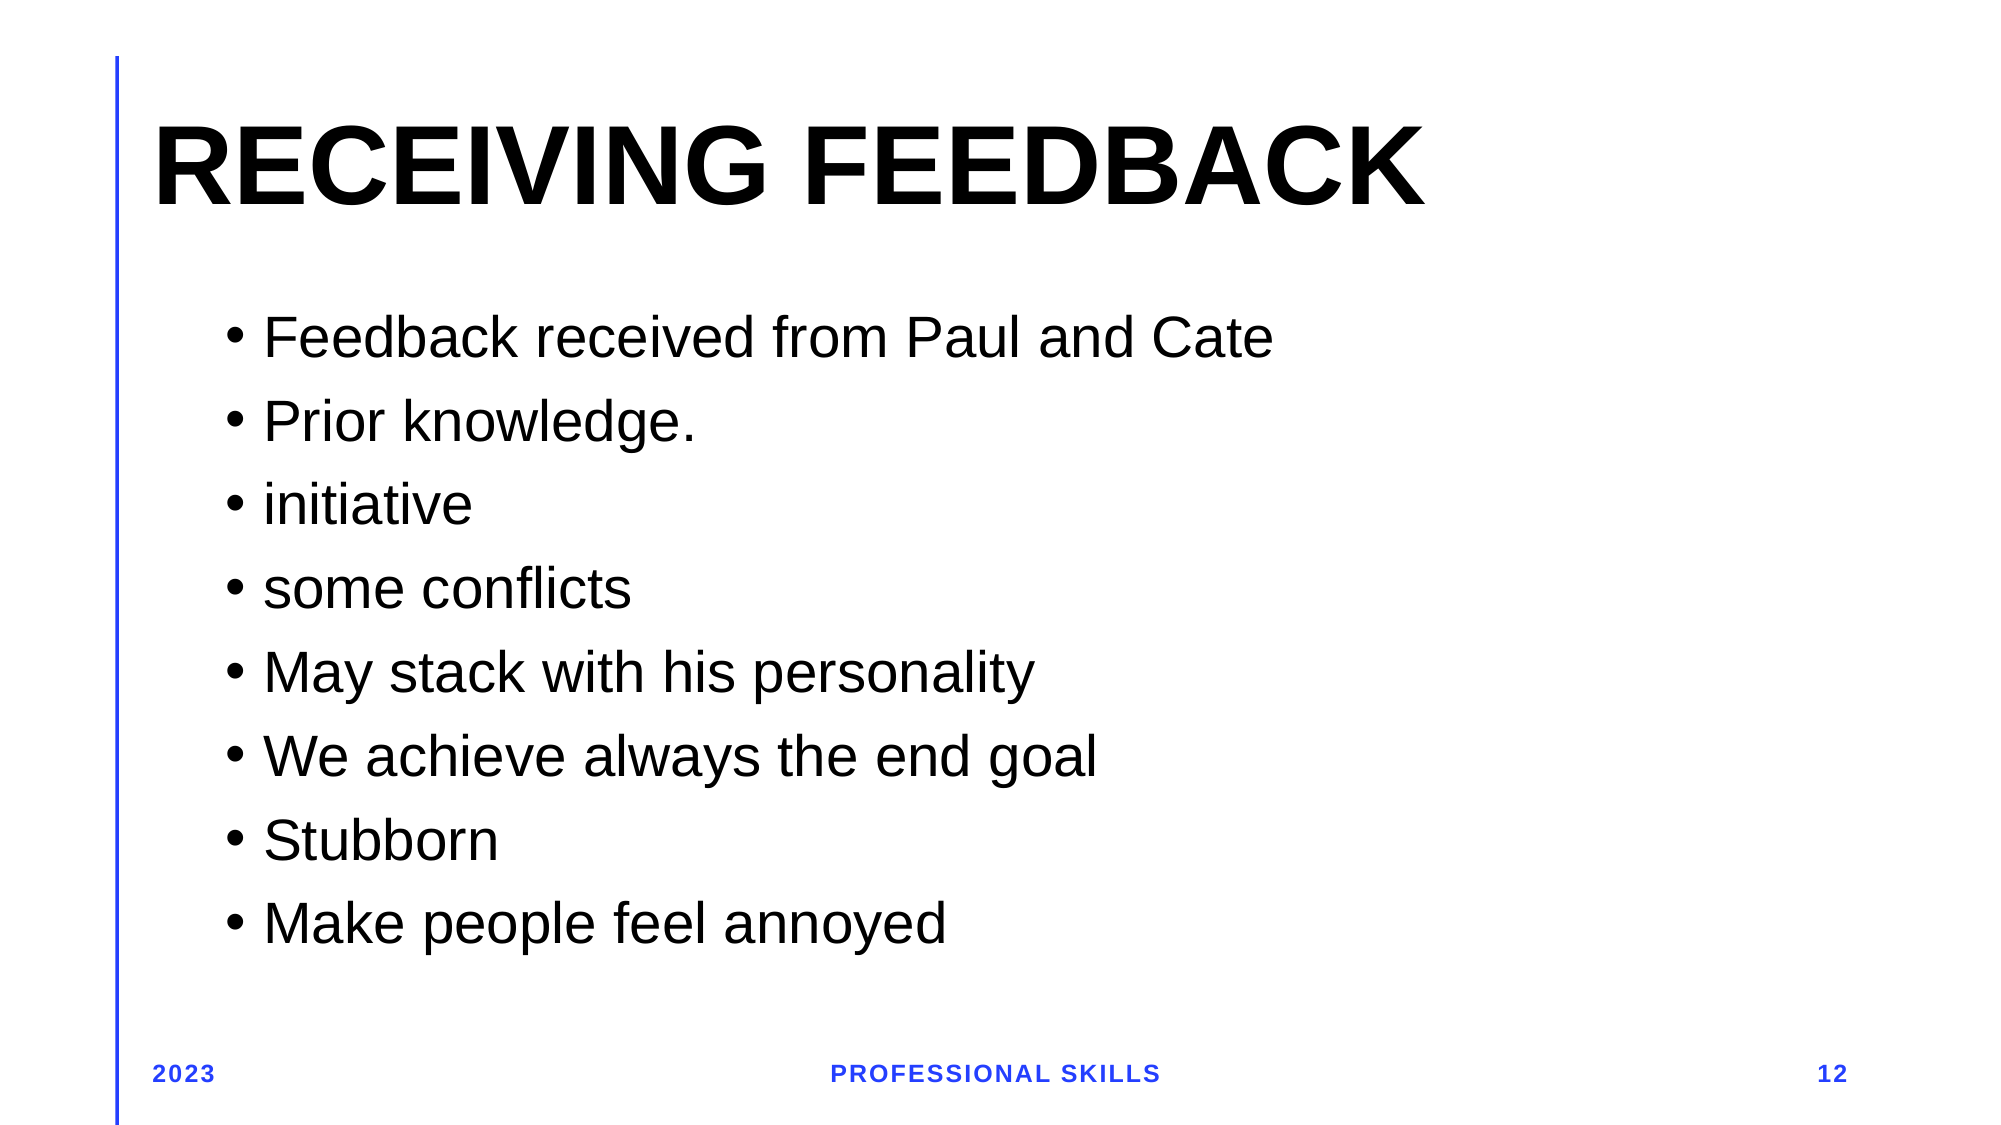

# Receiving feedback
Feedback received from Paul and Cate
Prior knowledge.
initiative
some conflicts
May stack with his personality
We achieve always the end goal
Stubborn
Make people feel annoyed

2023
Professional Skills
12